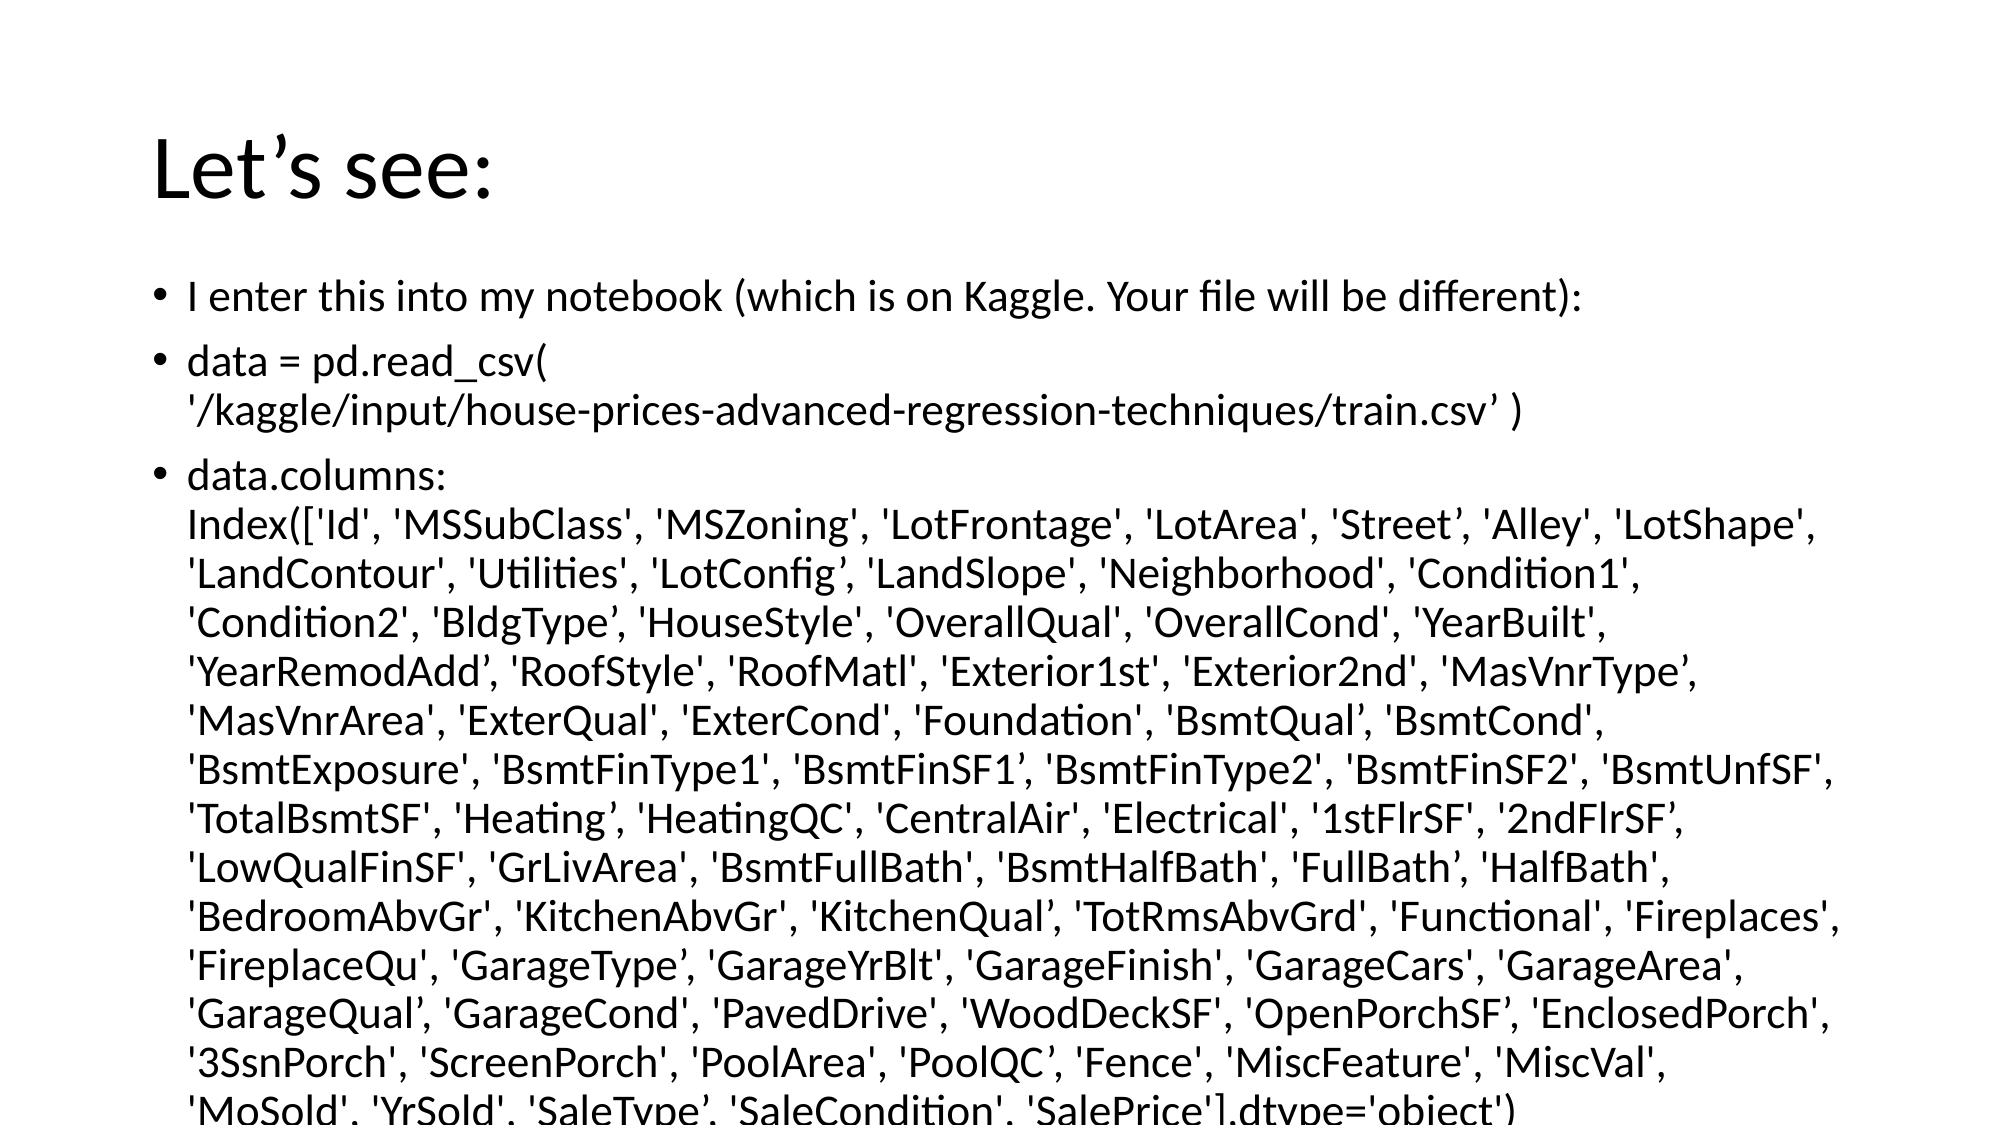

# Let’s see:
I enter this into my notebook (which is on Kaggle. Your file will be different):
data = pd.read_csv( '/kaggle/input/house-prices-advanced-regression-techniques/train.csv’ )
data.columns:
Index(['Id', 'MSSubClass', 'MSZoning', 'LotFrontage', 'LotArea', 'Street’, 'Alley', 'LotShape', 'LandContour', 'Utilities', 'LotConfig’, 'LandSlope', 'Neighborhood', 'Condition1', 'Condition2', 'BldgType’, 'HouseStyle', 'OverallQual', 'OverallCond', 'YearBuilt', 'YearRemodAdd’, 'RoofStyle', 'RoofMatl', 'Exterior1st', 'Exterior2nd', 'MasVnrType’, 'MasVnrArea', 'ExterQual', 'ExterCond', 'Foundation', 'BsmtQual’, 'BsmtCond', 'BsmtExposure', 'BsmtFinType1', 'BsmtFinSF1’, 'BsmtFinType2', 'BsmtFinSF2', 'BsmtUnfSF', 'TotalBsmtSF', 'Heating’, 'HeatingQC', 'CentralAir', 'Electrical', '1stFlrSF', '2ndFlrSF’, 'LowQualFinSF', 'GrLivArea', 'BsmtFullBath', 'BsmtHalfBath', 'FullBath’, 'HalfBath', 'BedroomAbvGr', 'KitchenAbvGr', 'KitchenQual’, 'TotRmsAbvGrd', 'Functional', 'Fireplaces', 'FireplaceQu', 'GarageType’, 'GarageYrBlt', 'GarageFinish', 'GarageCars', 'GarageArea', 'GarageQual’, 'GarageCond', 'PavedDrive', 'WoodDeckSF', 'OpenPorchSF’, 'EnclosedPorch', '3SsnPorch', 'ScreenPorch', 'PoolArea', 'PoolQC’, 'Fence', 'MiscFeature', 'MiscVal', 'MoSold', 'YrSold', 'SaleType’, 'SaleCondition', 'SalePrice'],dtype='object')